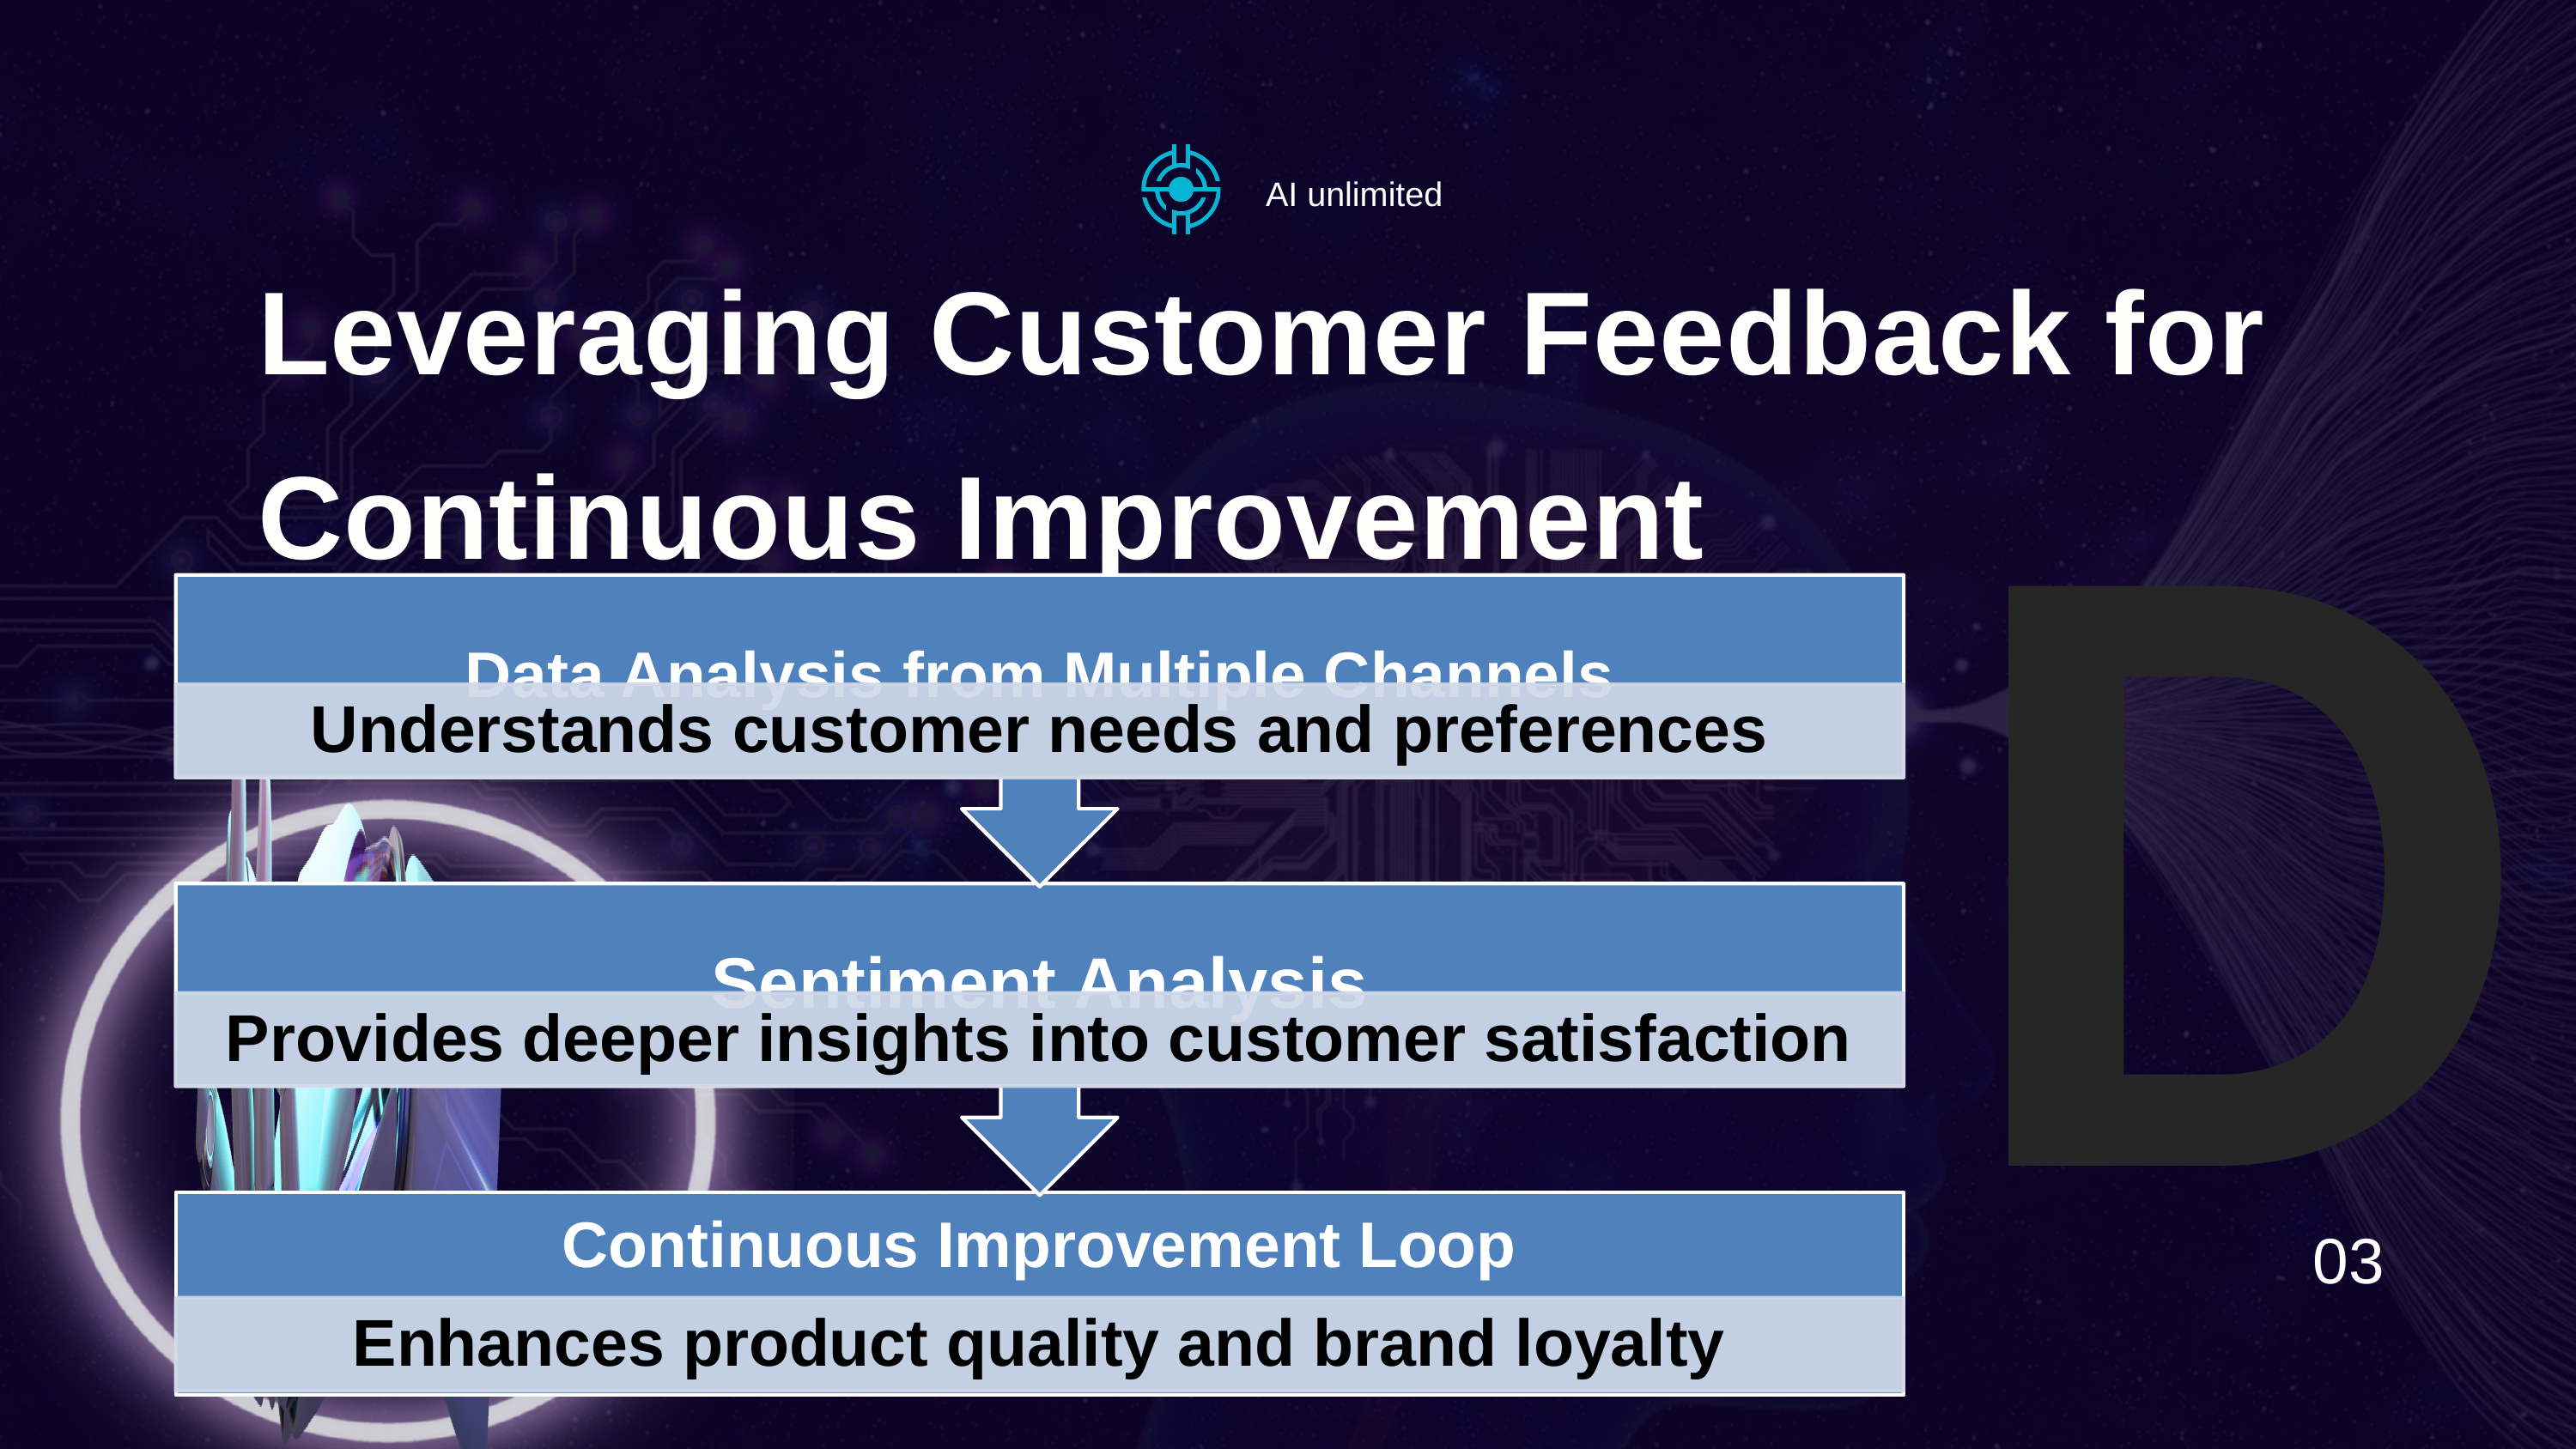

AI unlimited
Leveraging Customer Feedback for Continuous Improvement
D
Continuous Improvement Loop
Enhances product quality and brand loyalty
Sentiment Analysis
Provides deeper insights into customer satisfaction
Data Analysis from Multiple Channels
Understands customer needs and preferences

03

Discussion